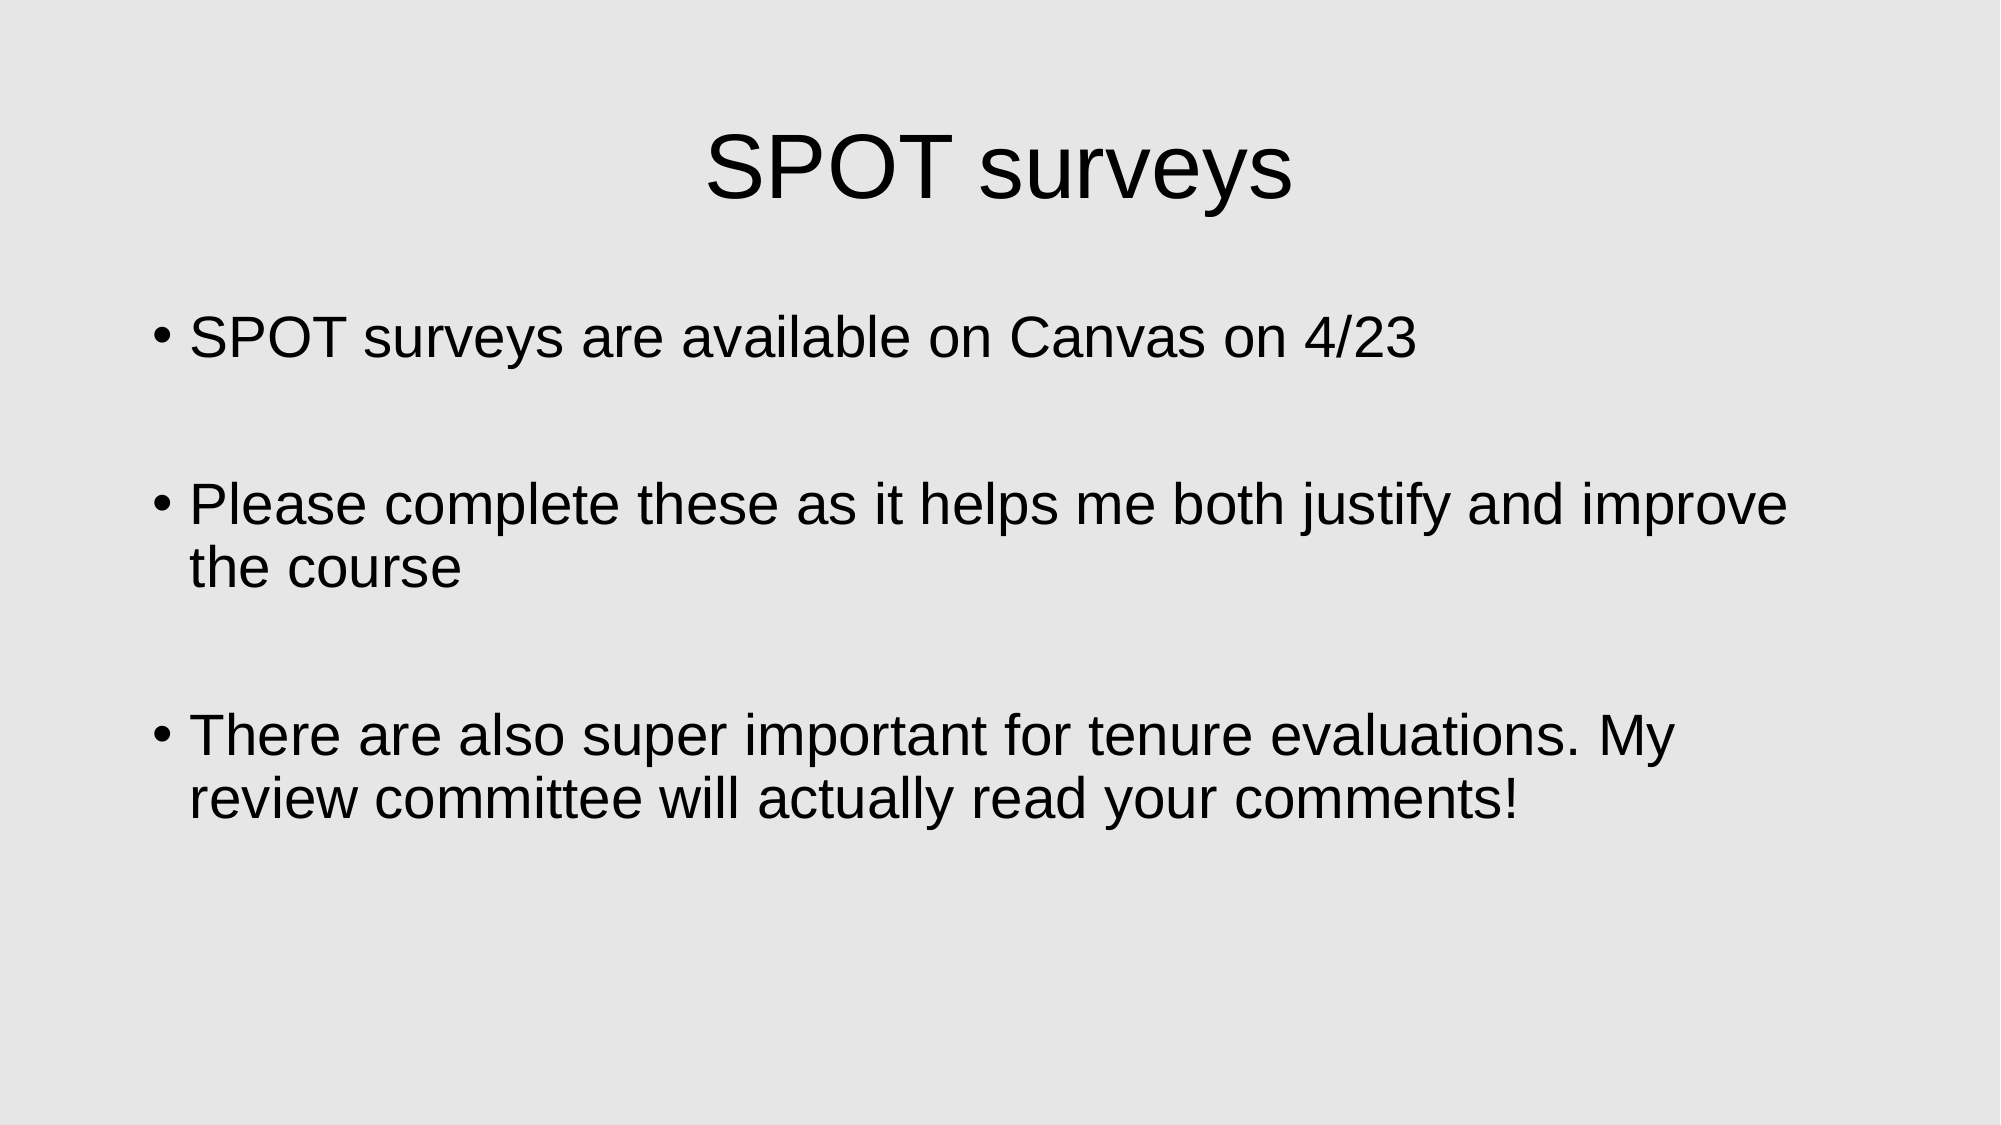

# SPOT surveys
SPOT surveys are available on Canvas on 4/23

Please complete these as it helps me both justify and improve the course

There are also super important for tenure evaluations. My review committee will actually read your comments!